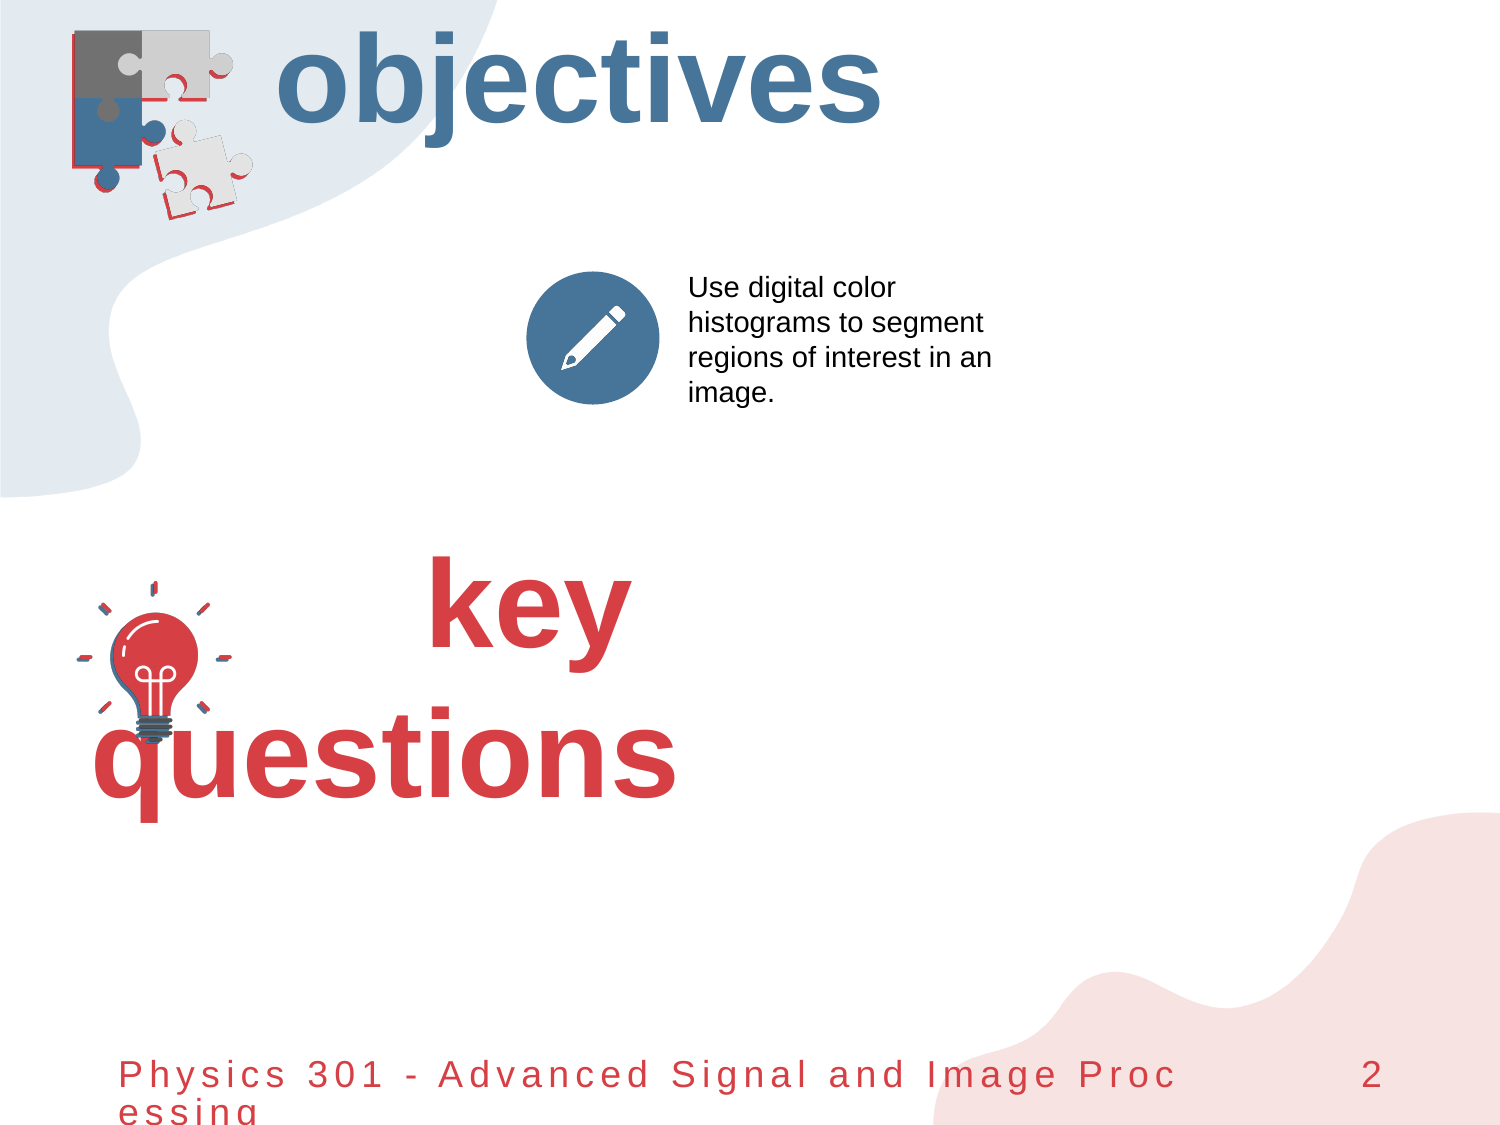

# objectives
Use digital color histograms to segment regions of interest in an image.

Physics 301 - Advanced Signal and Image Processing
2